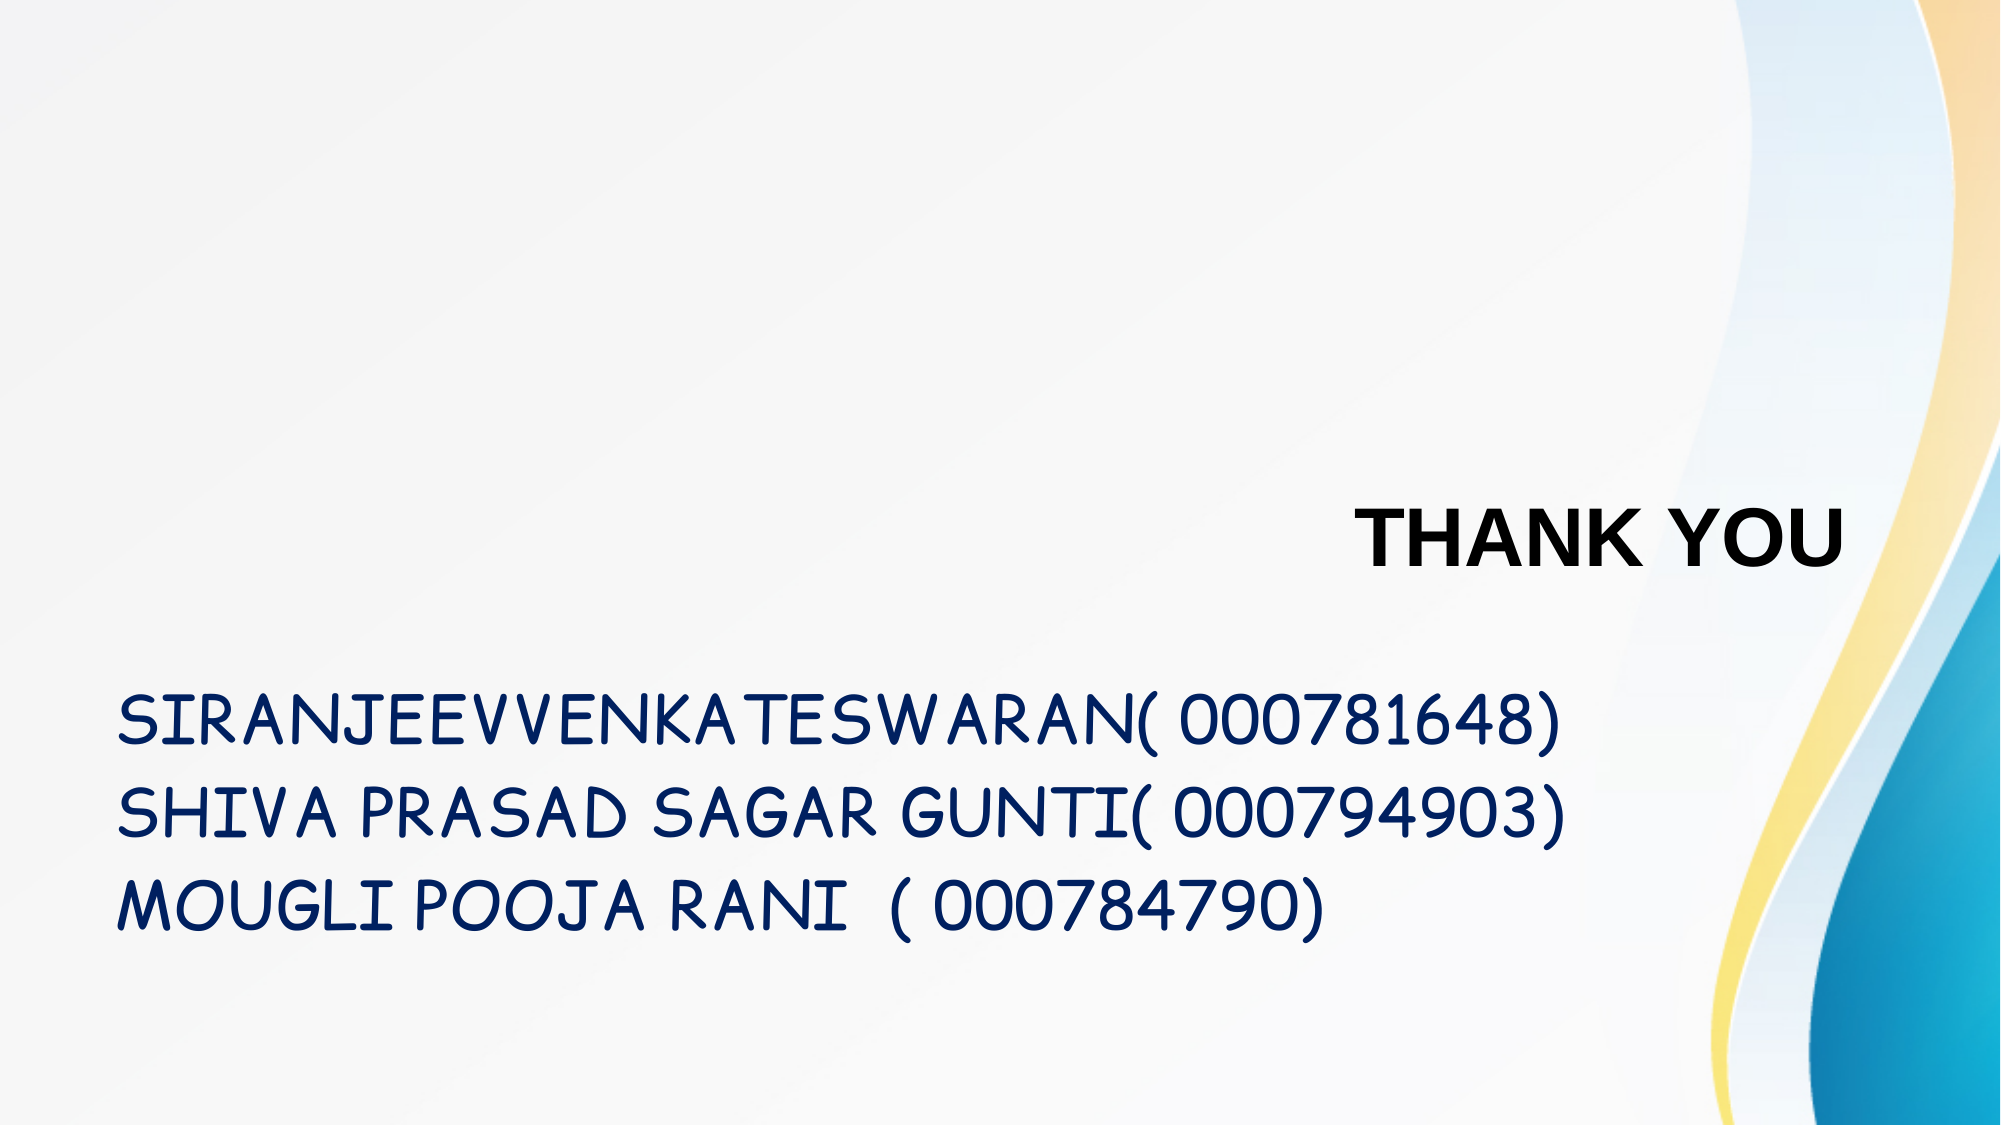

THANK YOU
                                                                        SIRANJEEVVENKATESWARAN( 000781648)
SHIVA PRASAD SAGAR GUNTI( 000794903)
MOUGLI POOJA RANI  ( 000784790)